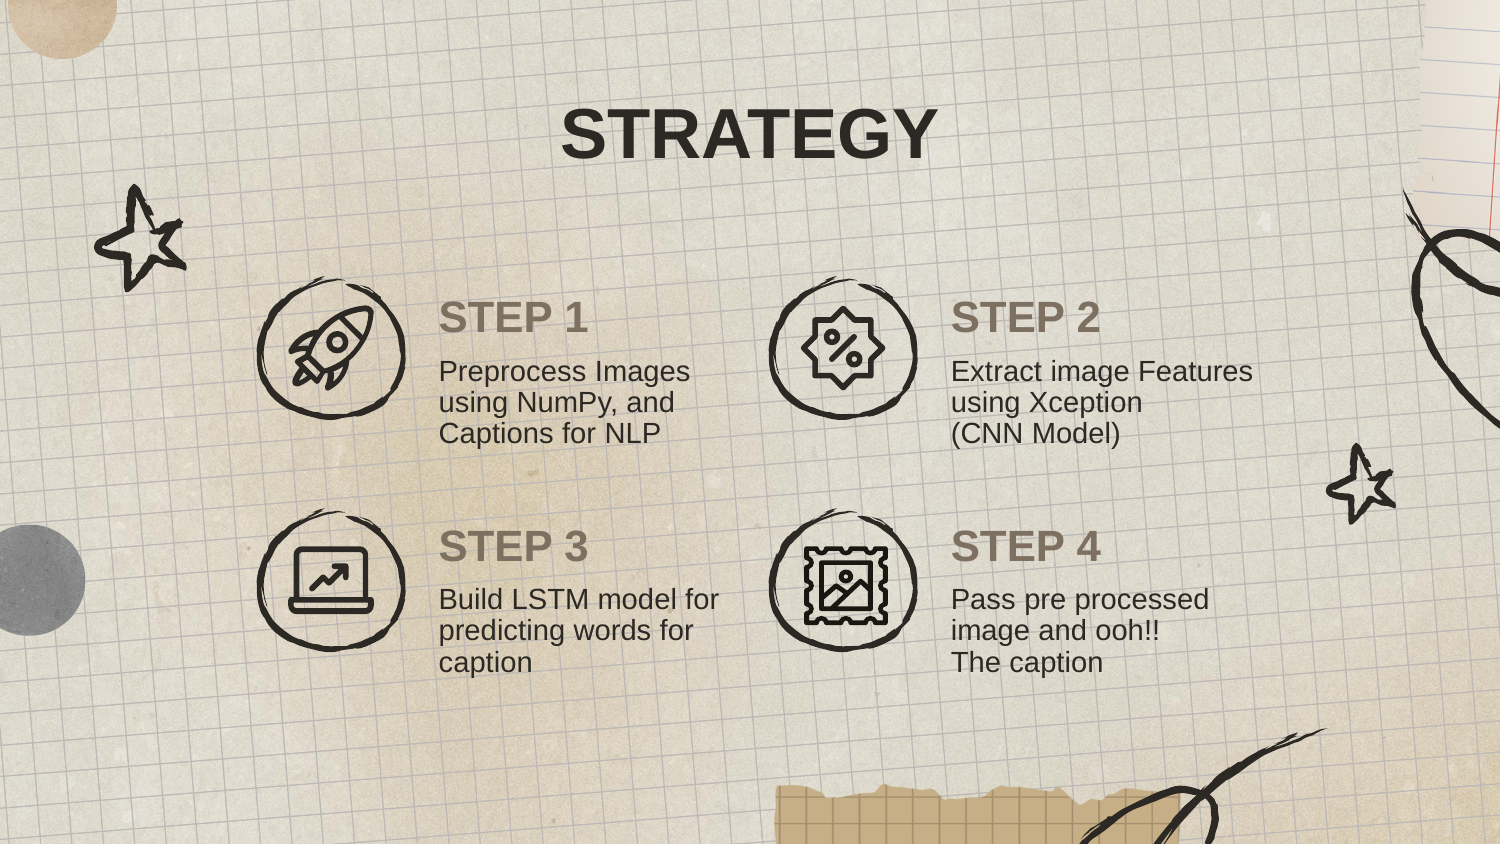

# STRATEGY

STEP 1
STEP 2

Preprocess Images using NumPy, and Captions for NLP
Extract image Features using Xception
(CNN Model)

STEP 3
STEP 4

Build LSTM model for predicting words for caption
Pass pre processed image and ooh!!
The caption